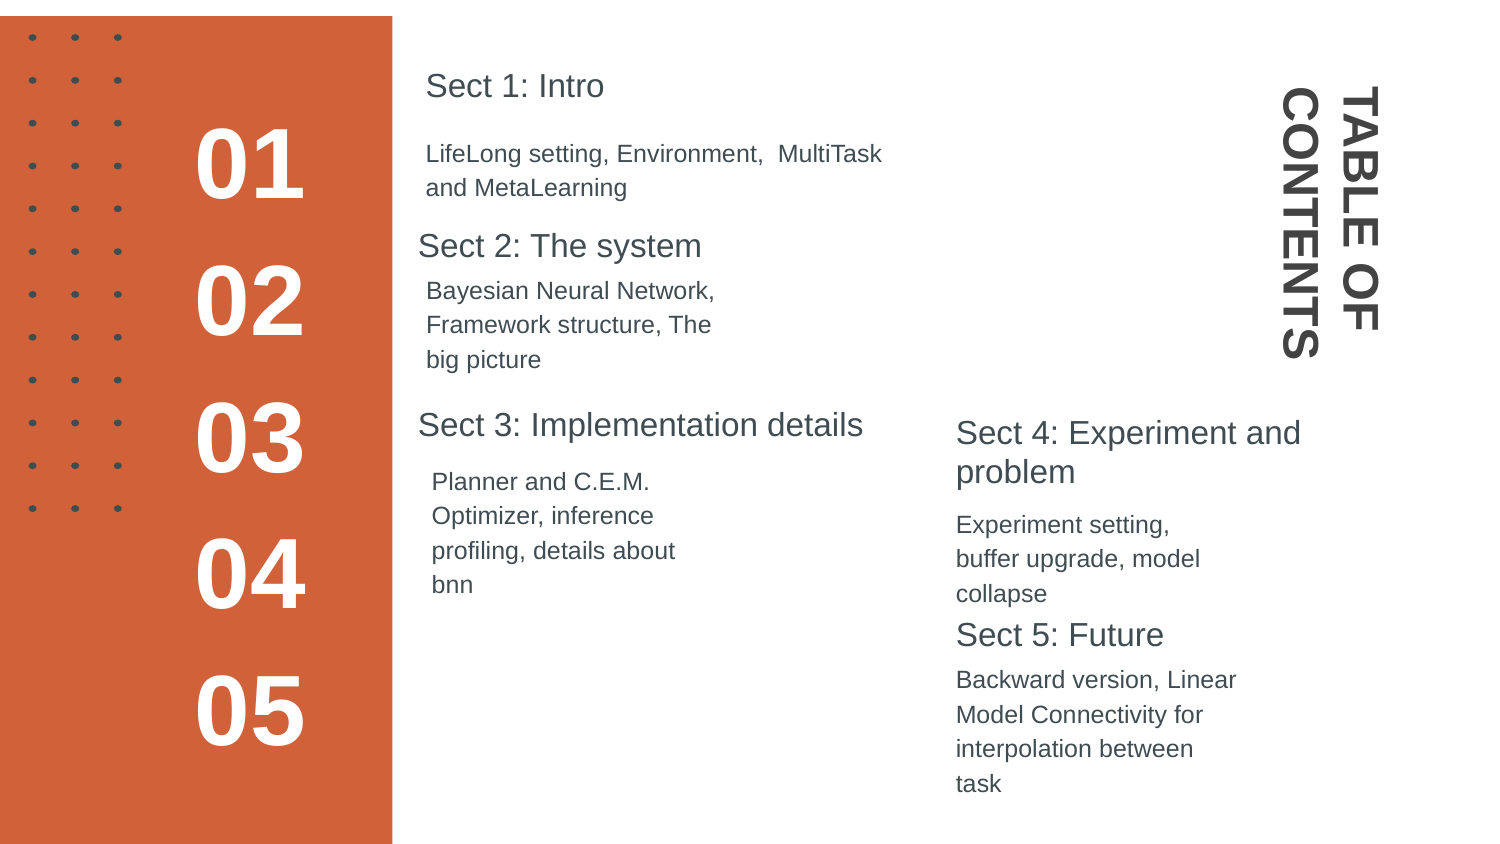

# Sect 1: Intro

01
LifeLong setting, Environment,  MultiTask and MetaLearning
Sect 2: The system

02
Bayesian Neural Network, Framework structure, The big picture
TABLE OF CONTENTS
03
Sect 3: Implementation details

Sect 4: Experiment and problem

Planner and C.E.M. Optimizer, inference profiling, details about bnn
Experiment setting, buffer upgrade, model collapse

04
Sect 5: Future

Backward version, Linear Model Connectivity for interpolation between task

05